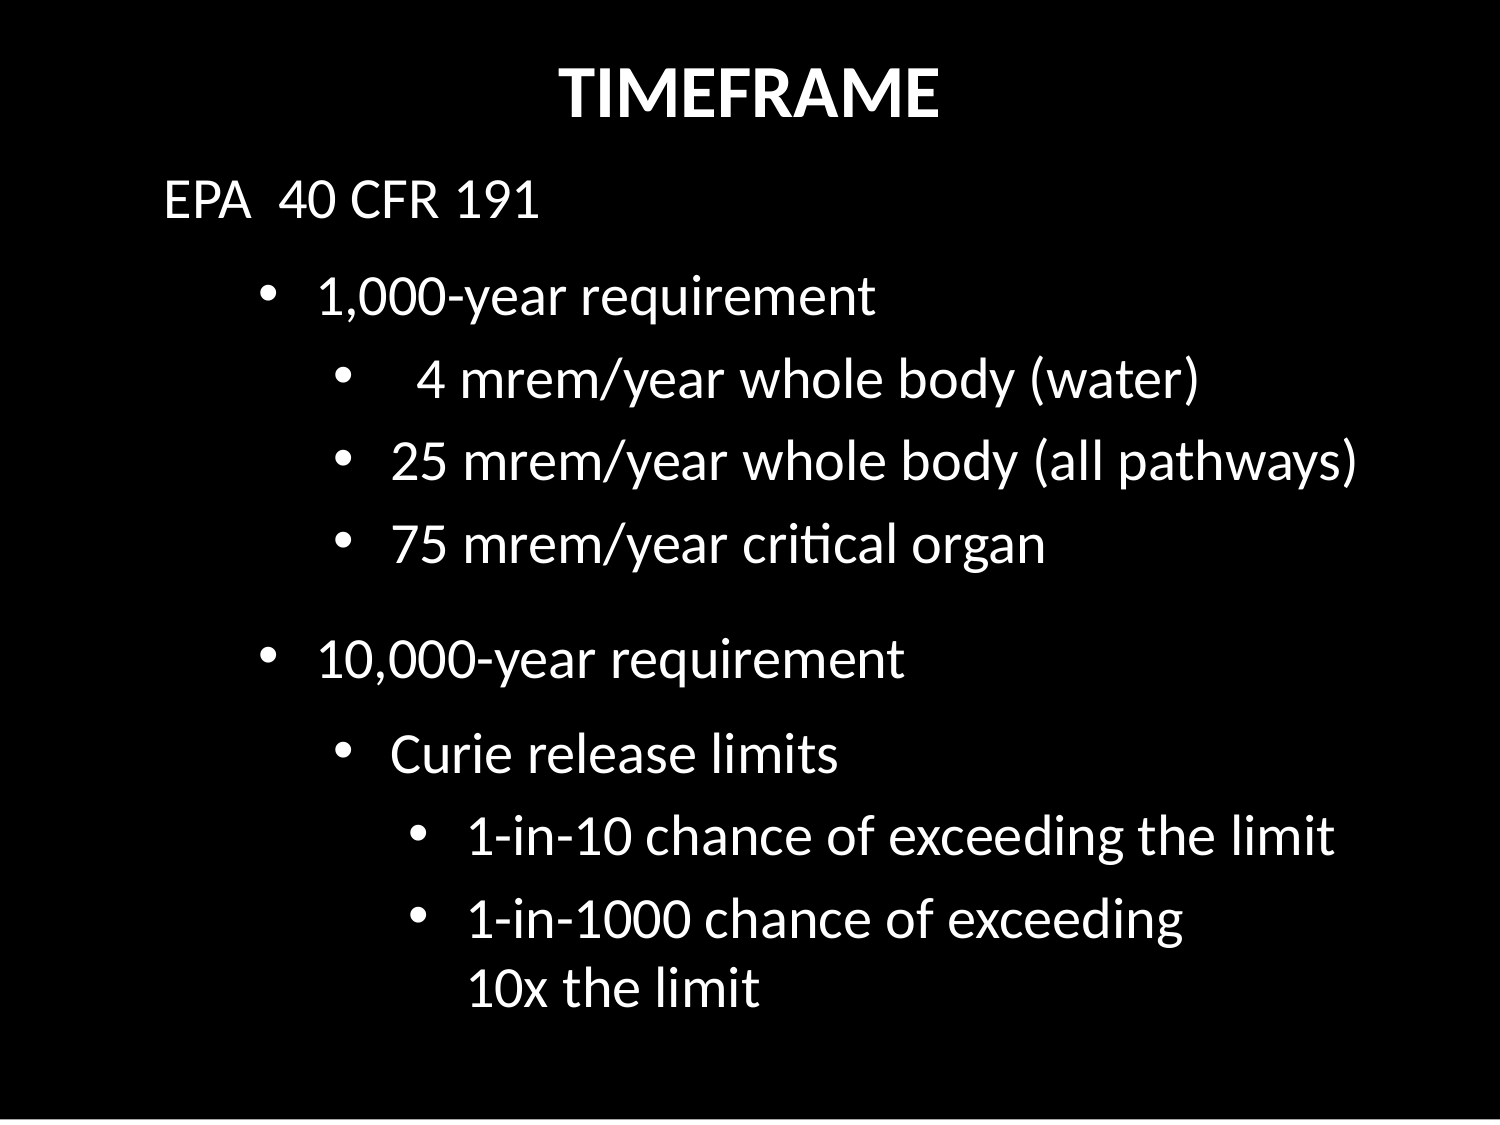

TIMEFRAME

EPA  40 CFR 191

1,000-year requirement
  4 mrem/year whole body (water)
25 mrem/year whole body (all pathways)
75 mrem/year critical organ

10,000-year requirement
Curie release limits
1-in-10 chance of exceeding the limit
1-in-1000 chance of exceeding 10x the limit